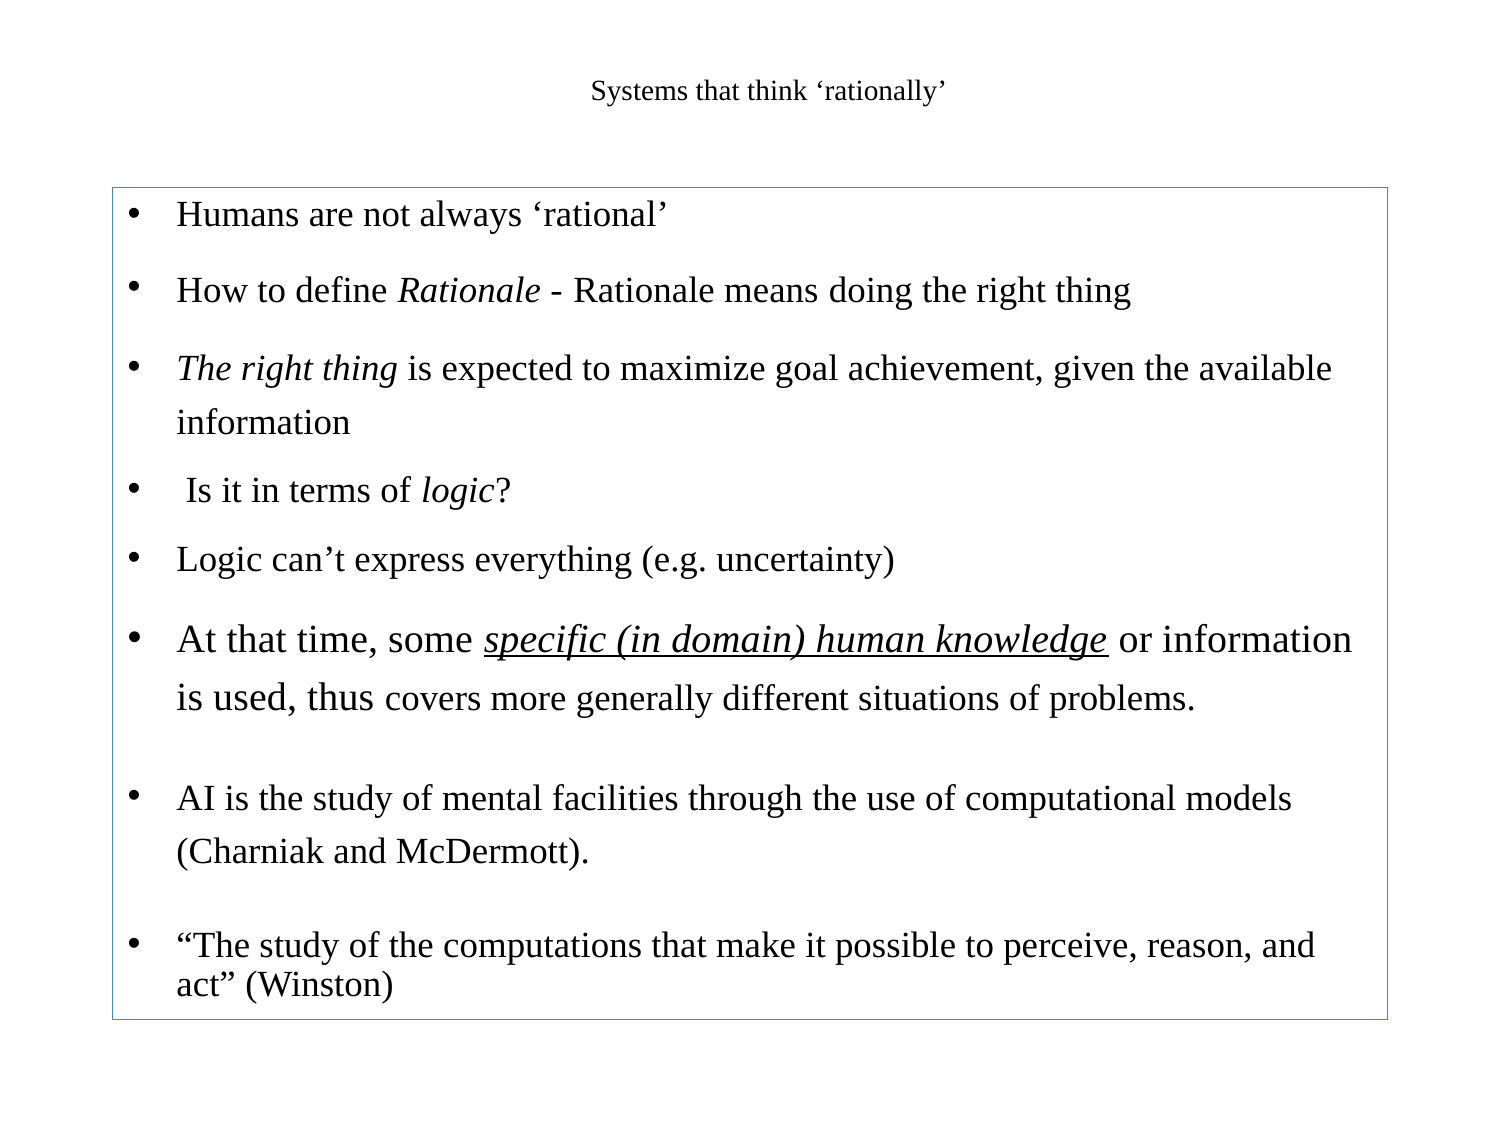

# Systems that think ‘rationally’
Humans are not always ‘rational’

How to define Rationale - Rationale means doing the right thing

The right thing is expected to maximize goal achievement, given the available information

 Is it in terms of logic?

Logic can’t express everything (e.g. uncertainty)

At that time, some specific (in domain) human knowledge or information is used, thus covers more generally different situations of problems.

AI is the study of mental facilities through the use of computational models (Charniak and McDermott).

“The study of the computations that make it possible to perceive, reason, and act” (Winston)